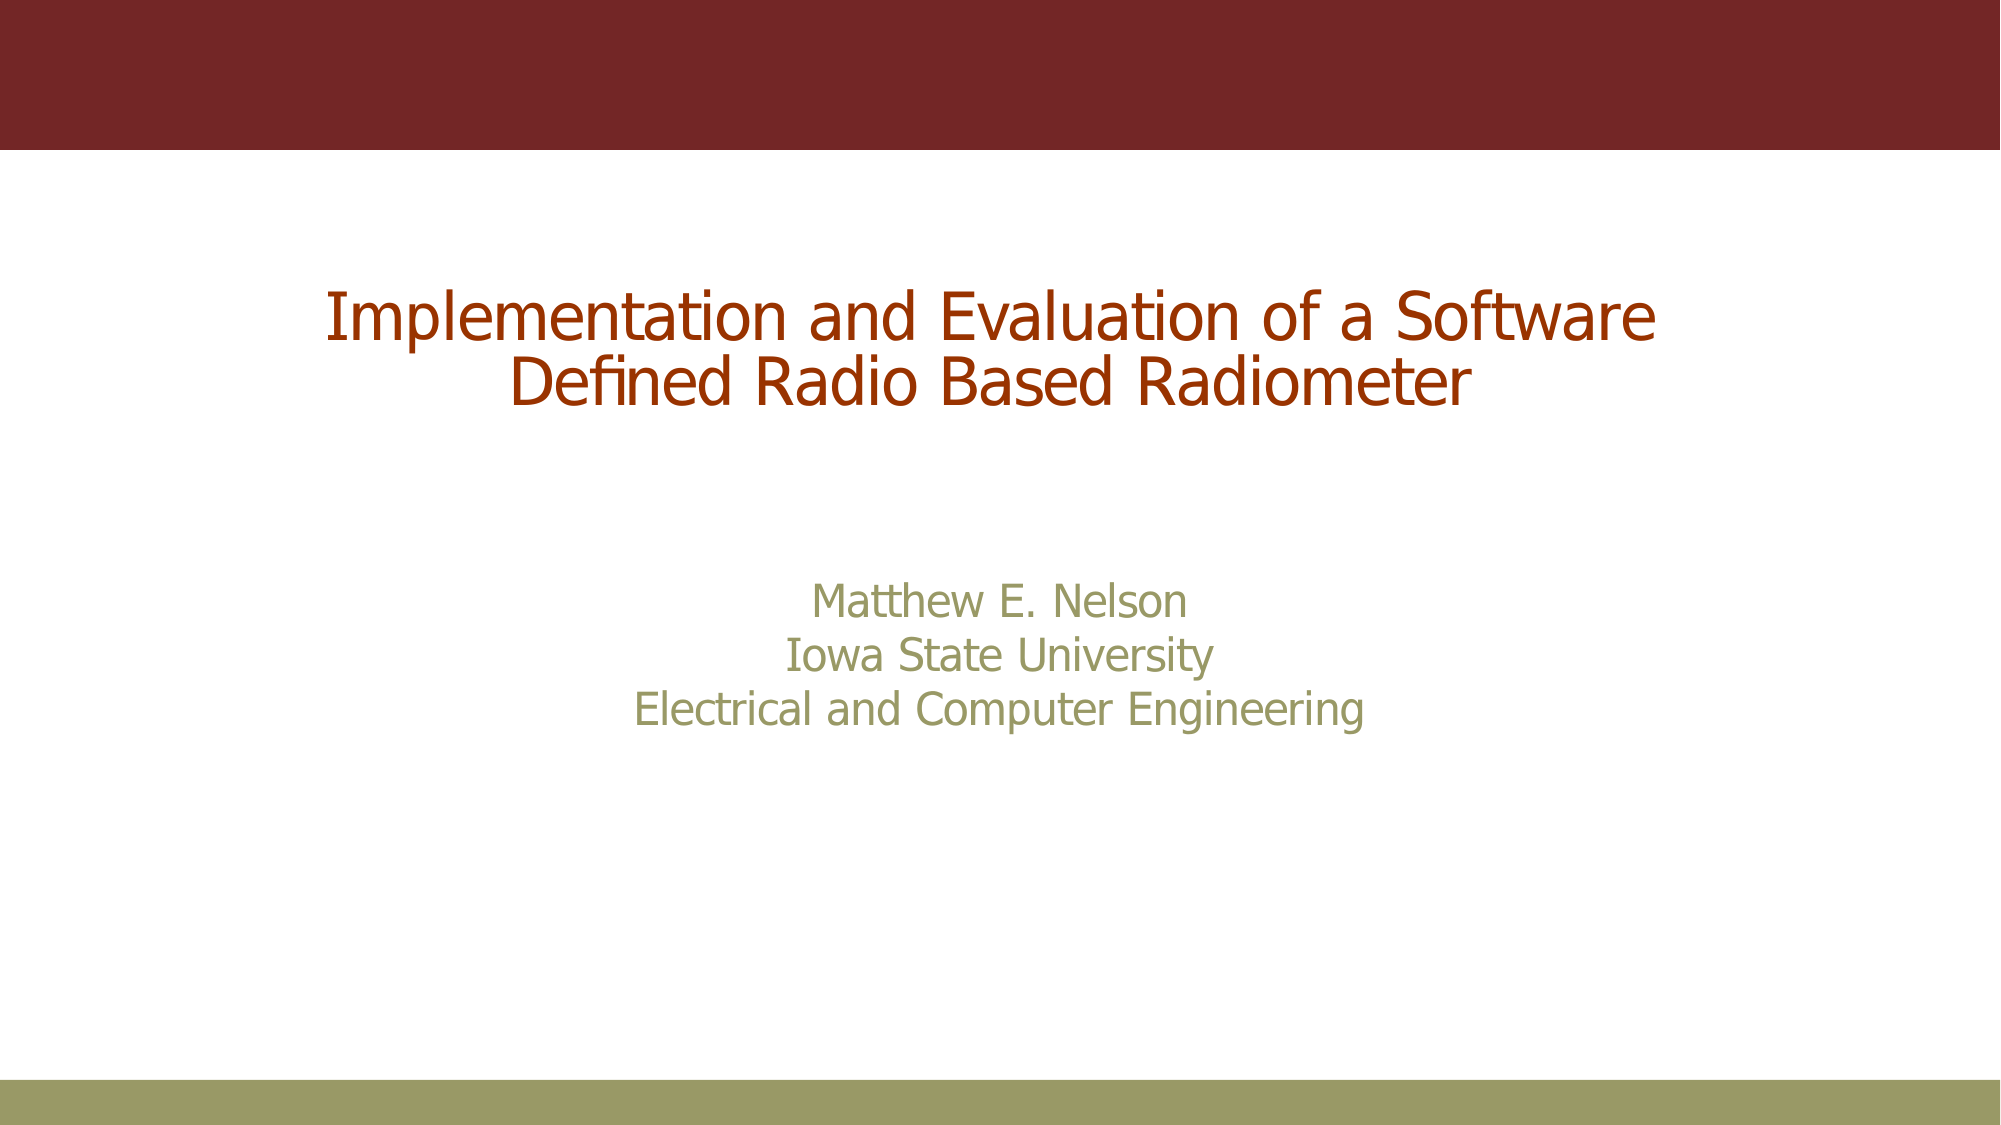

# Implementation and Evaluation of a Software Defined Radio Based Radiometer
Matthew E. Nelson
Iowa State University
Electrical and Computer Engineering